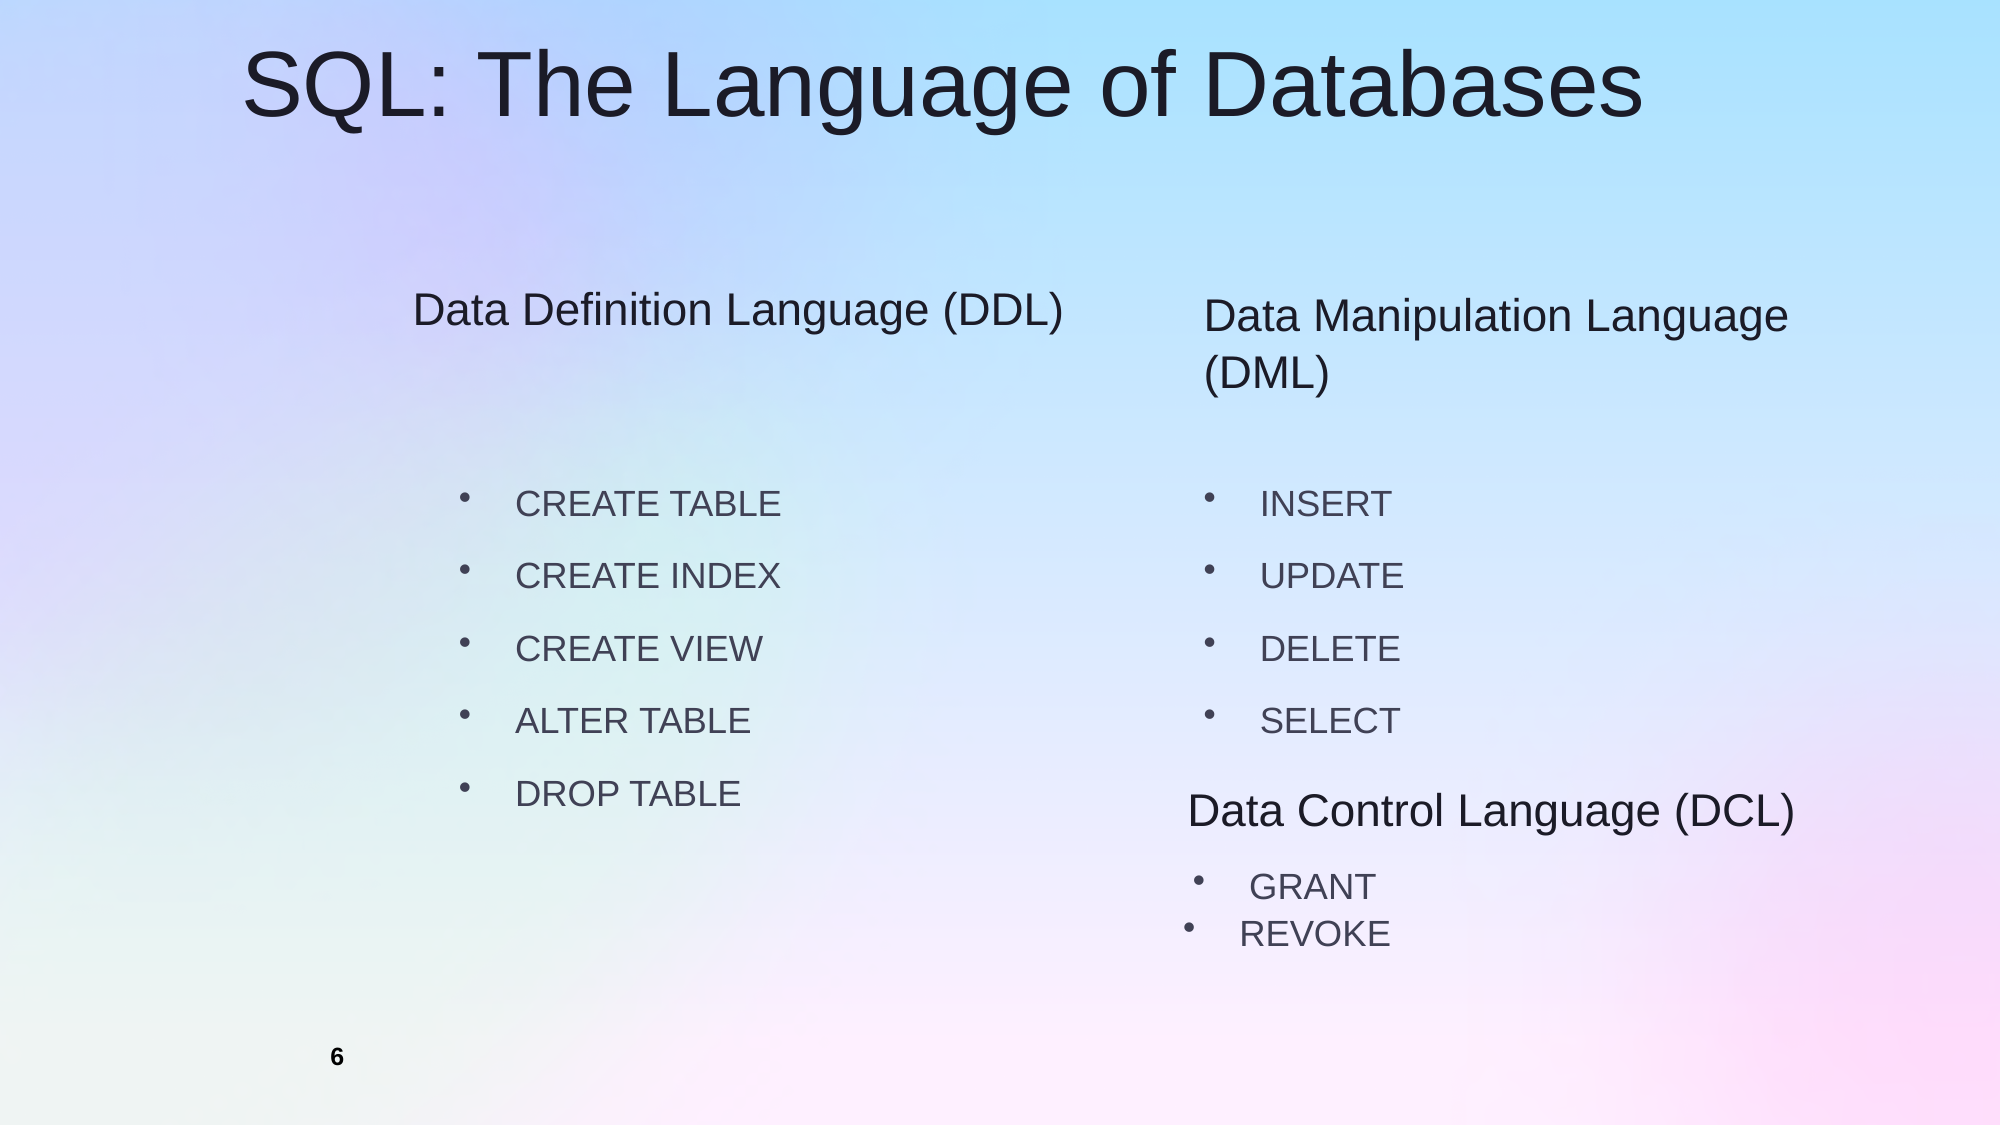

SQL: The Language of Databases
Data Definition Language (DDL)
Data Manipulation Language (DML)
CREATE TABLE
INSERT
CREATE INDEX
UPDATE
CREATE VIEW
DELETE
ALTER TABLE
SELECT
DROP TABLE
Data Control Language (DCL)
GRANT
REVOKE
6